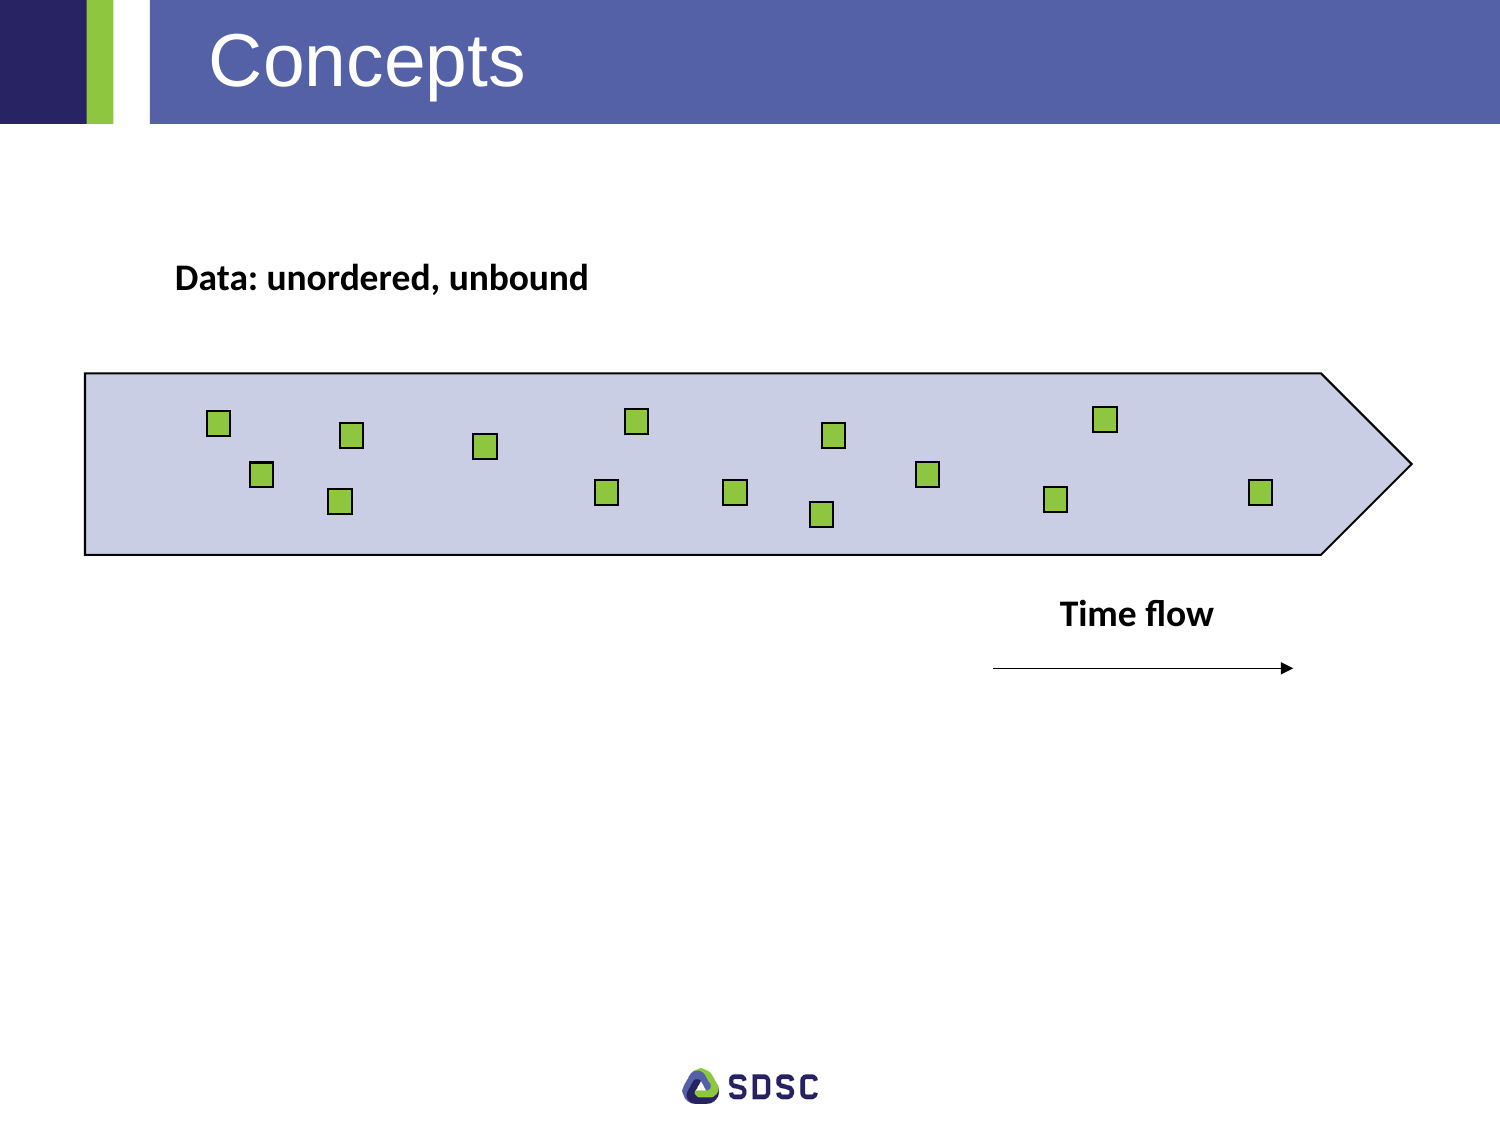

# Concepts
Data: unordered, unbound

Time flow